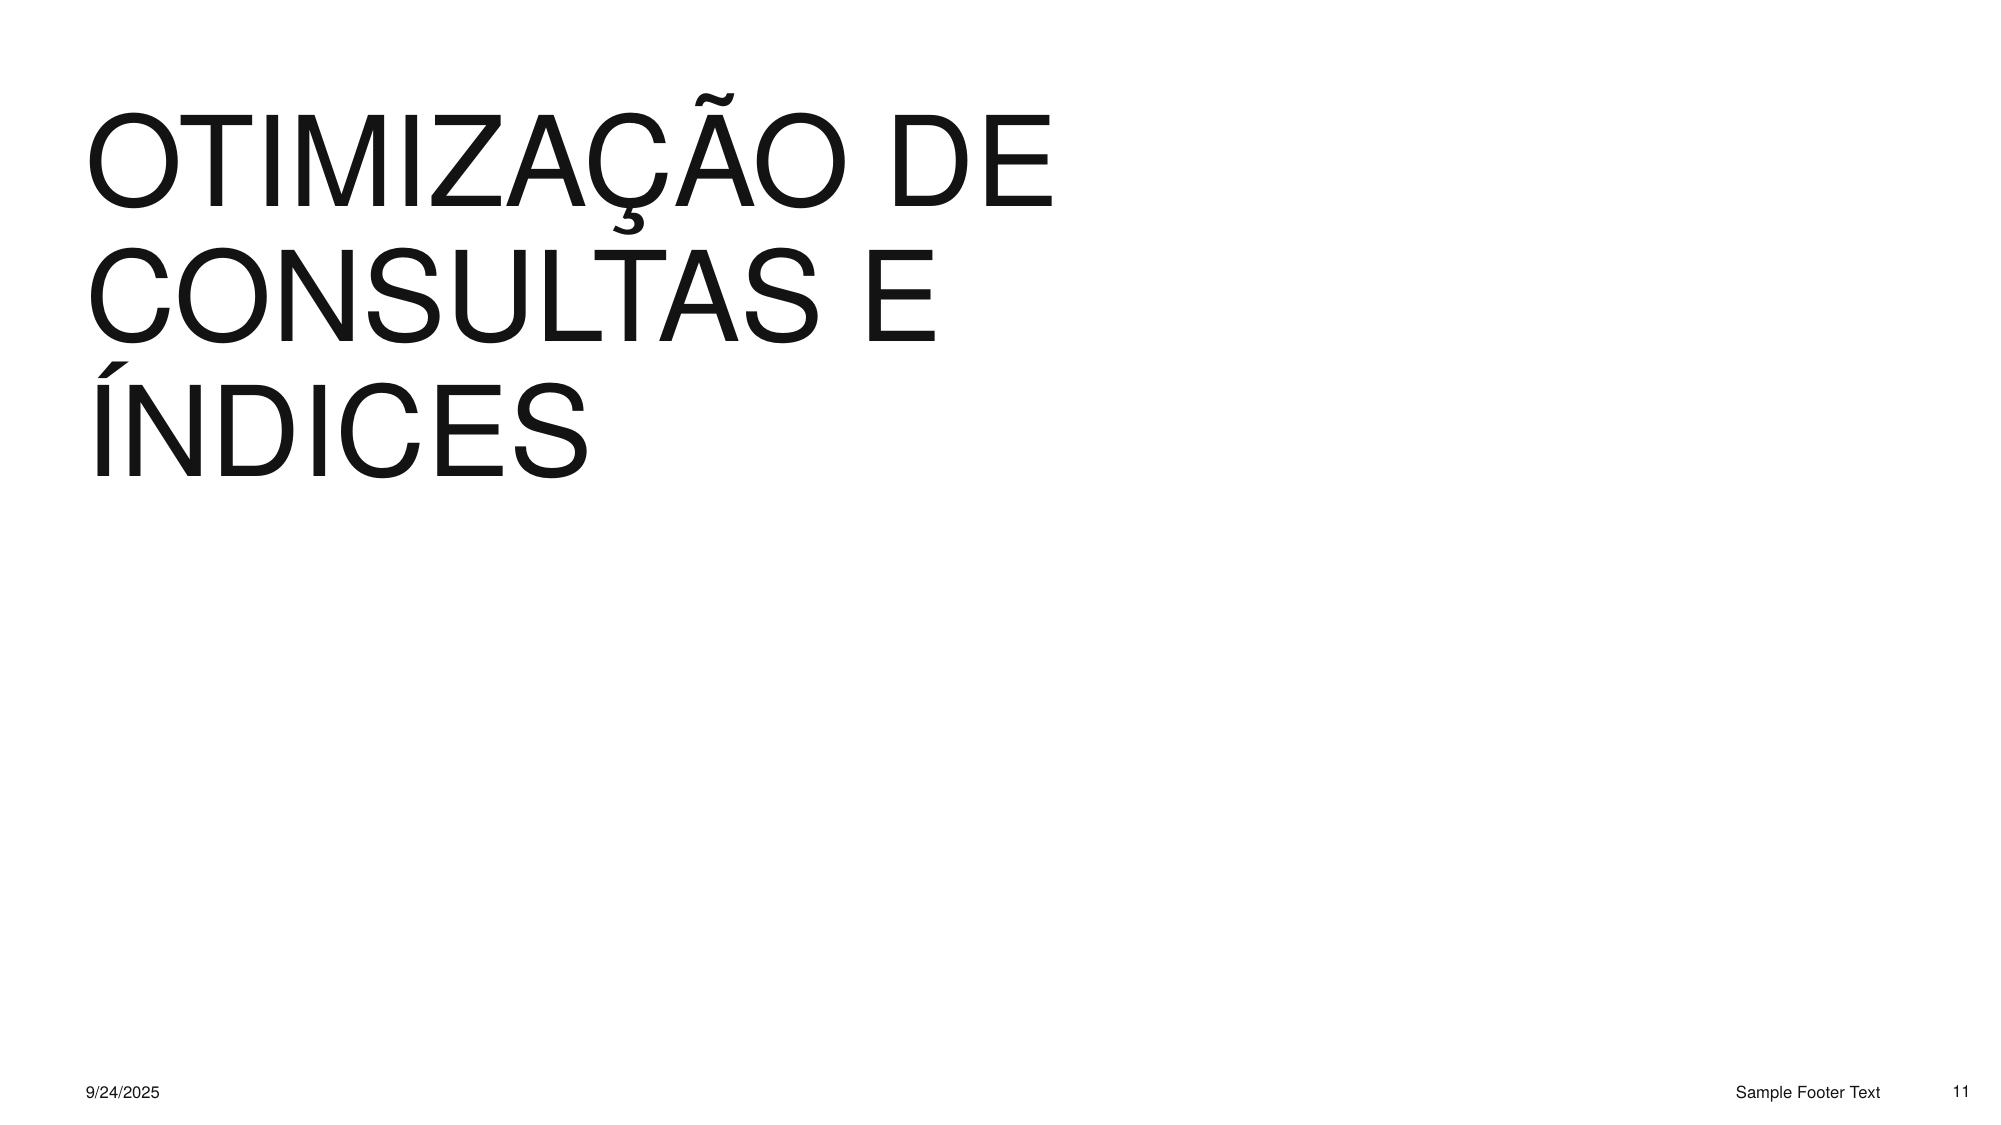

# Otimização de Consultas e Índices

9/24/2025
Sample Footer Text
11